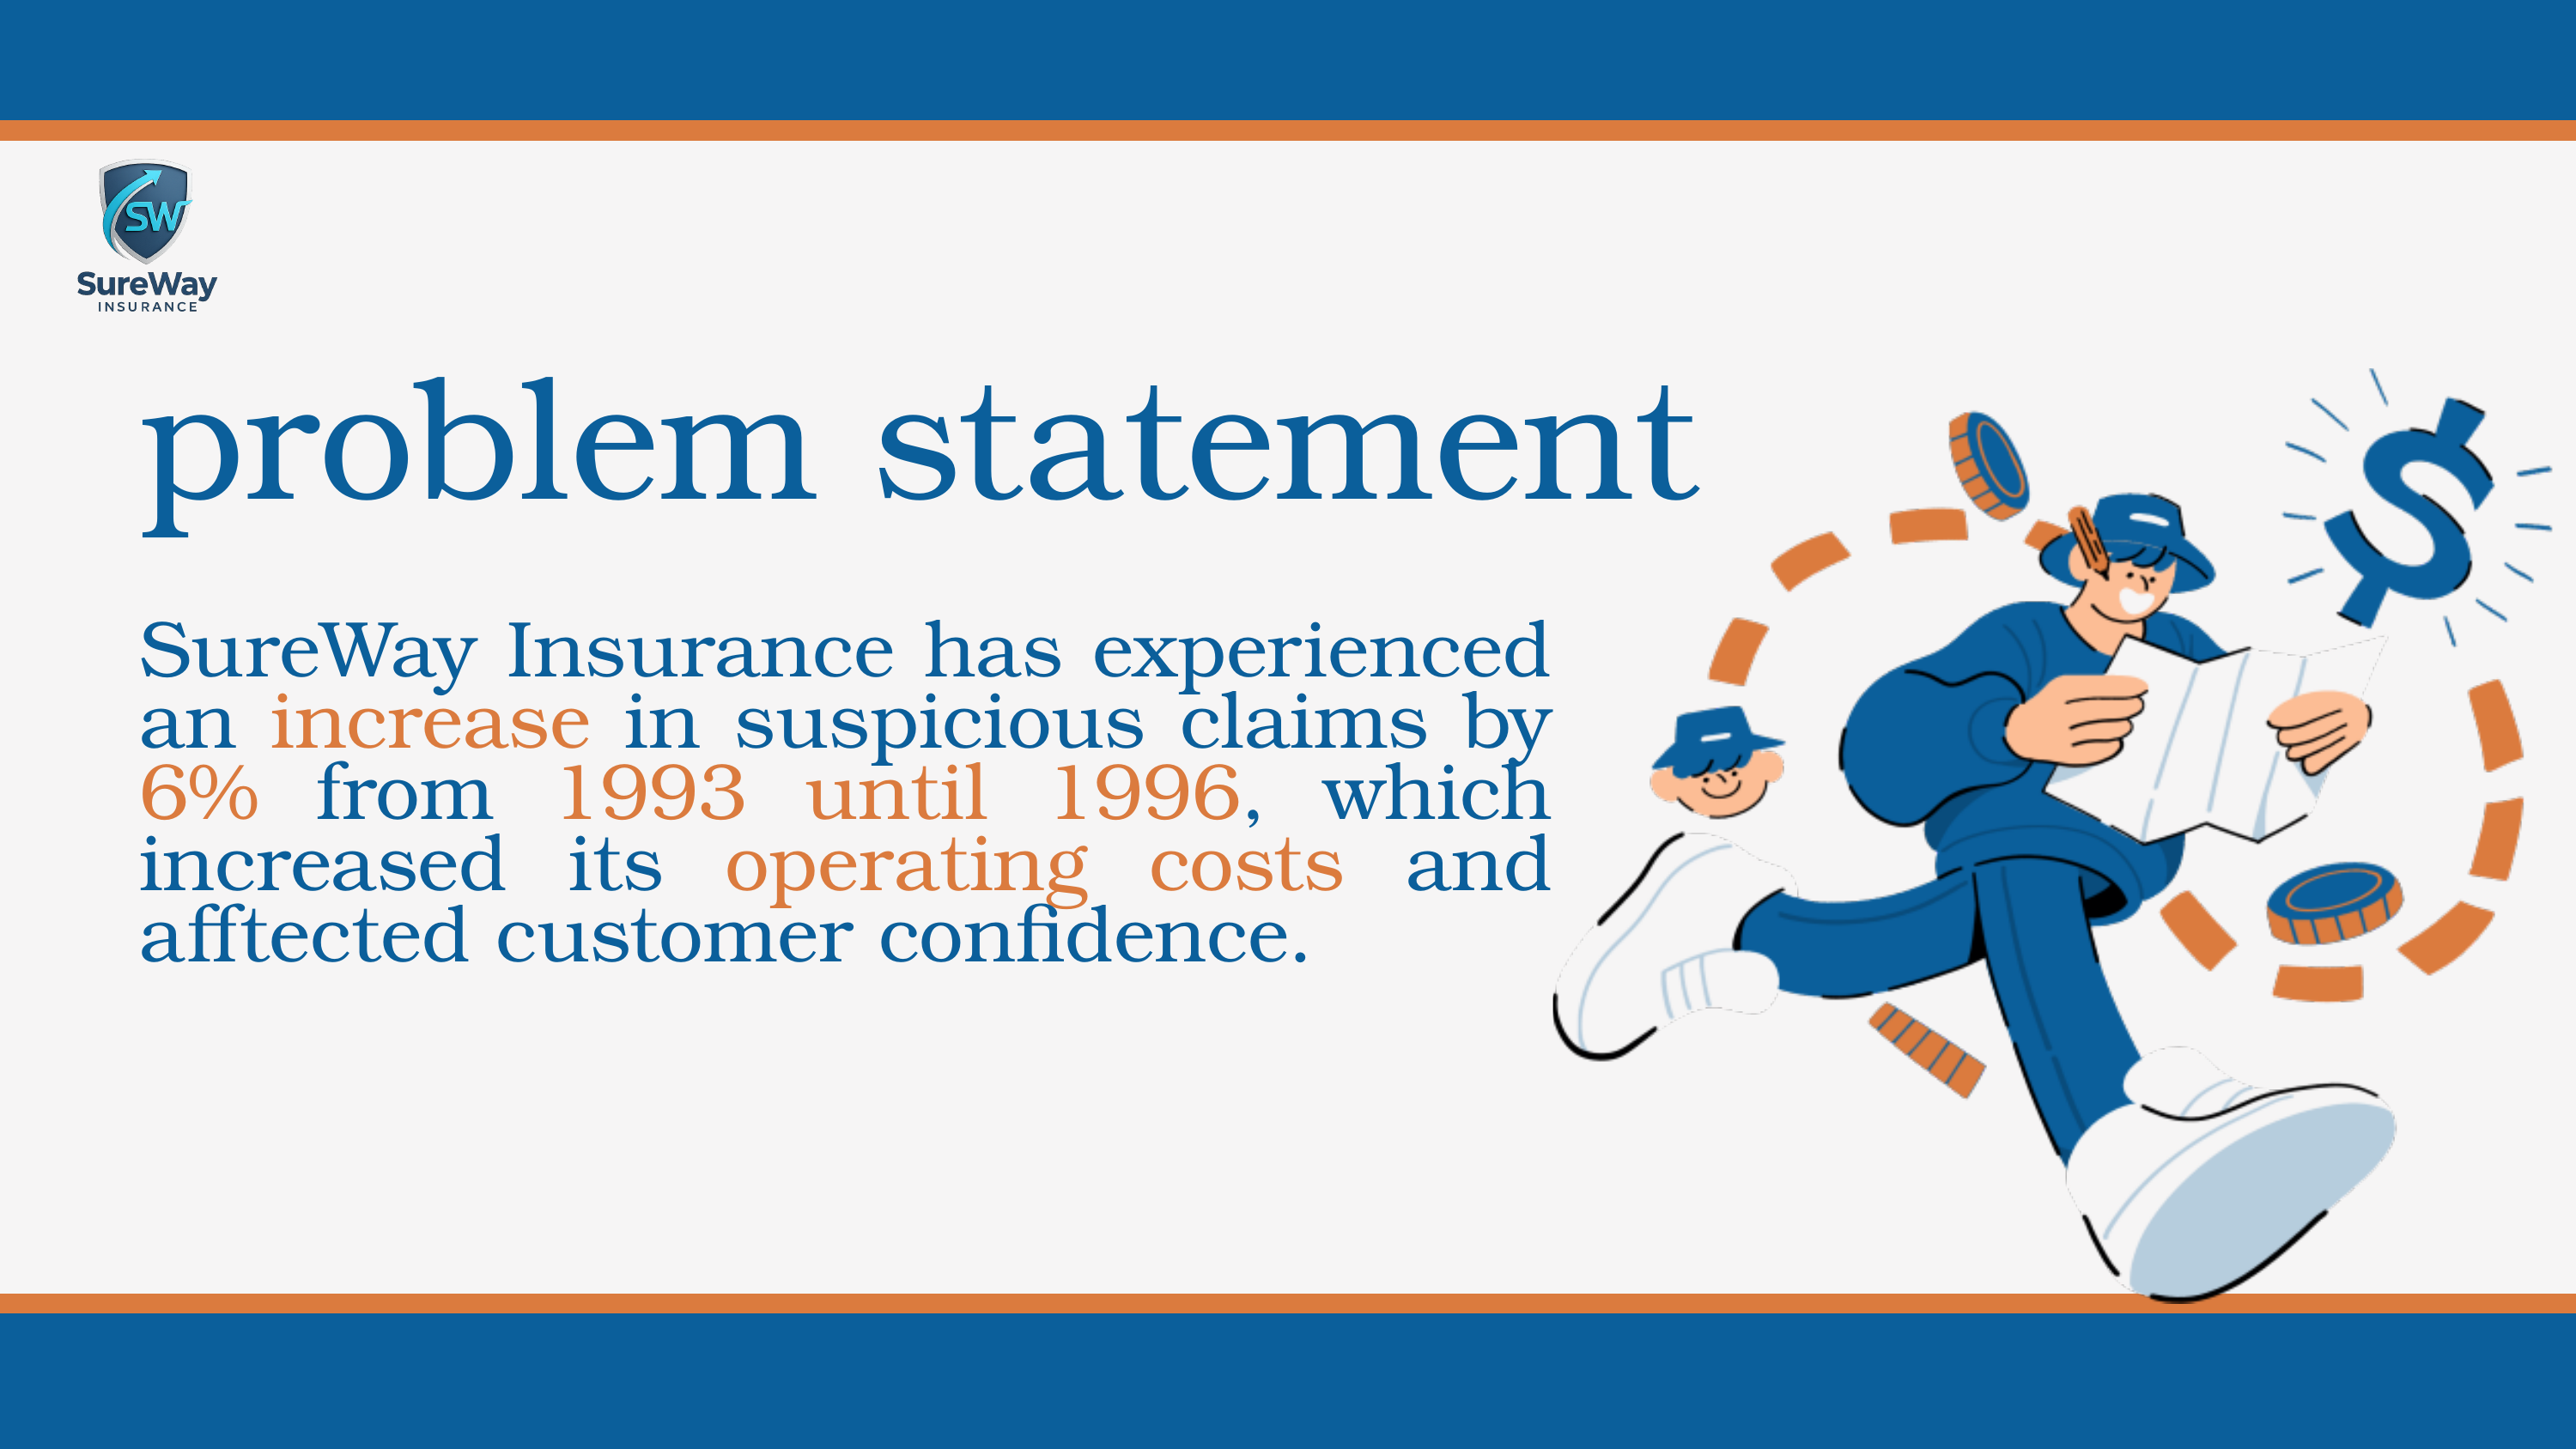

problem statement
SureWay Insurance has experienced an increase in suspicious claims by 6% from 1993 until 1996, which increased its operating costs and afftected customer confidence.